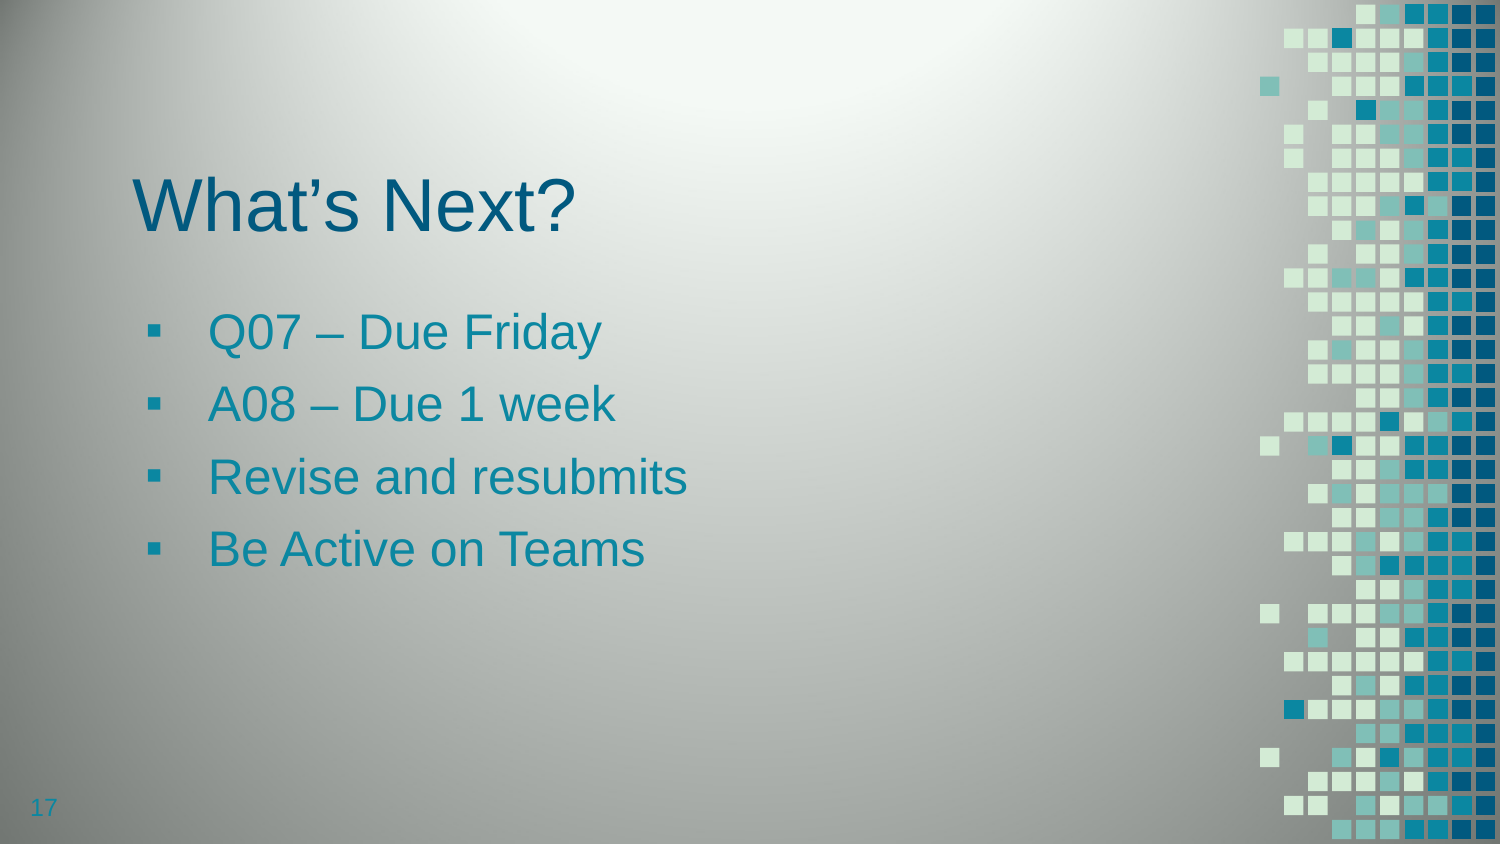

# What’s Next?
Q07 – Due Friday
A08 – Due 1 week
Revise and resubmits
Be Active on Teams
17